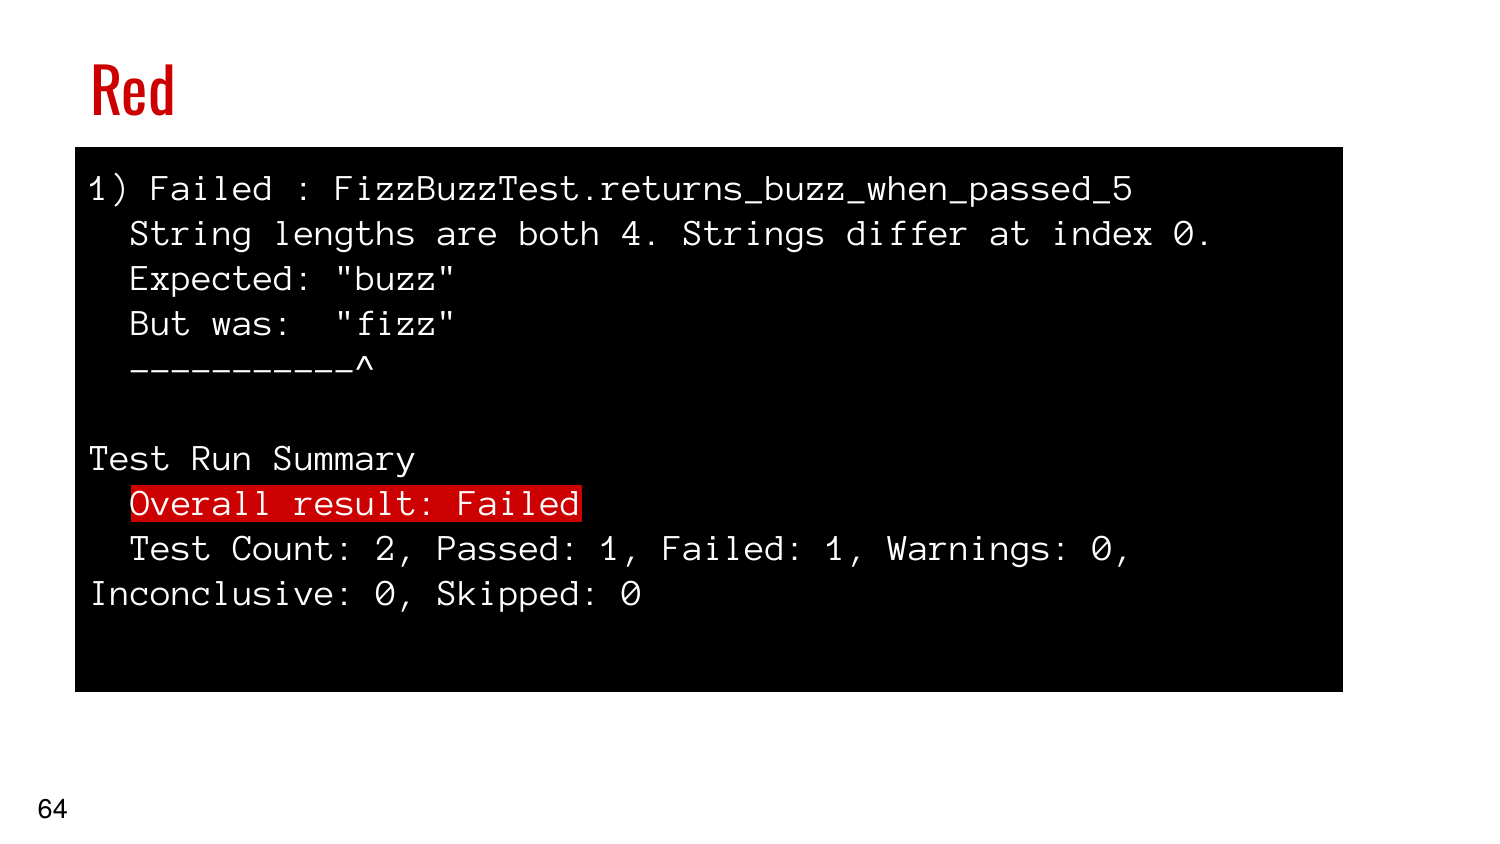

# Red
1) Failed : FizzBuzzTest.returns_buzz_when_passed_5
  String lengths are both 4. Strings differ at index 0.
  Expected: "buzz"
  But was:  "fizz"
  -----------^
Test Run Summary
  Overall result: Failed
  Test Count: 2, Passed: 1, Failed: 1, Warnings: 0, Inconclusive: 0, Skipped: 0
64